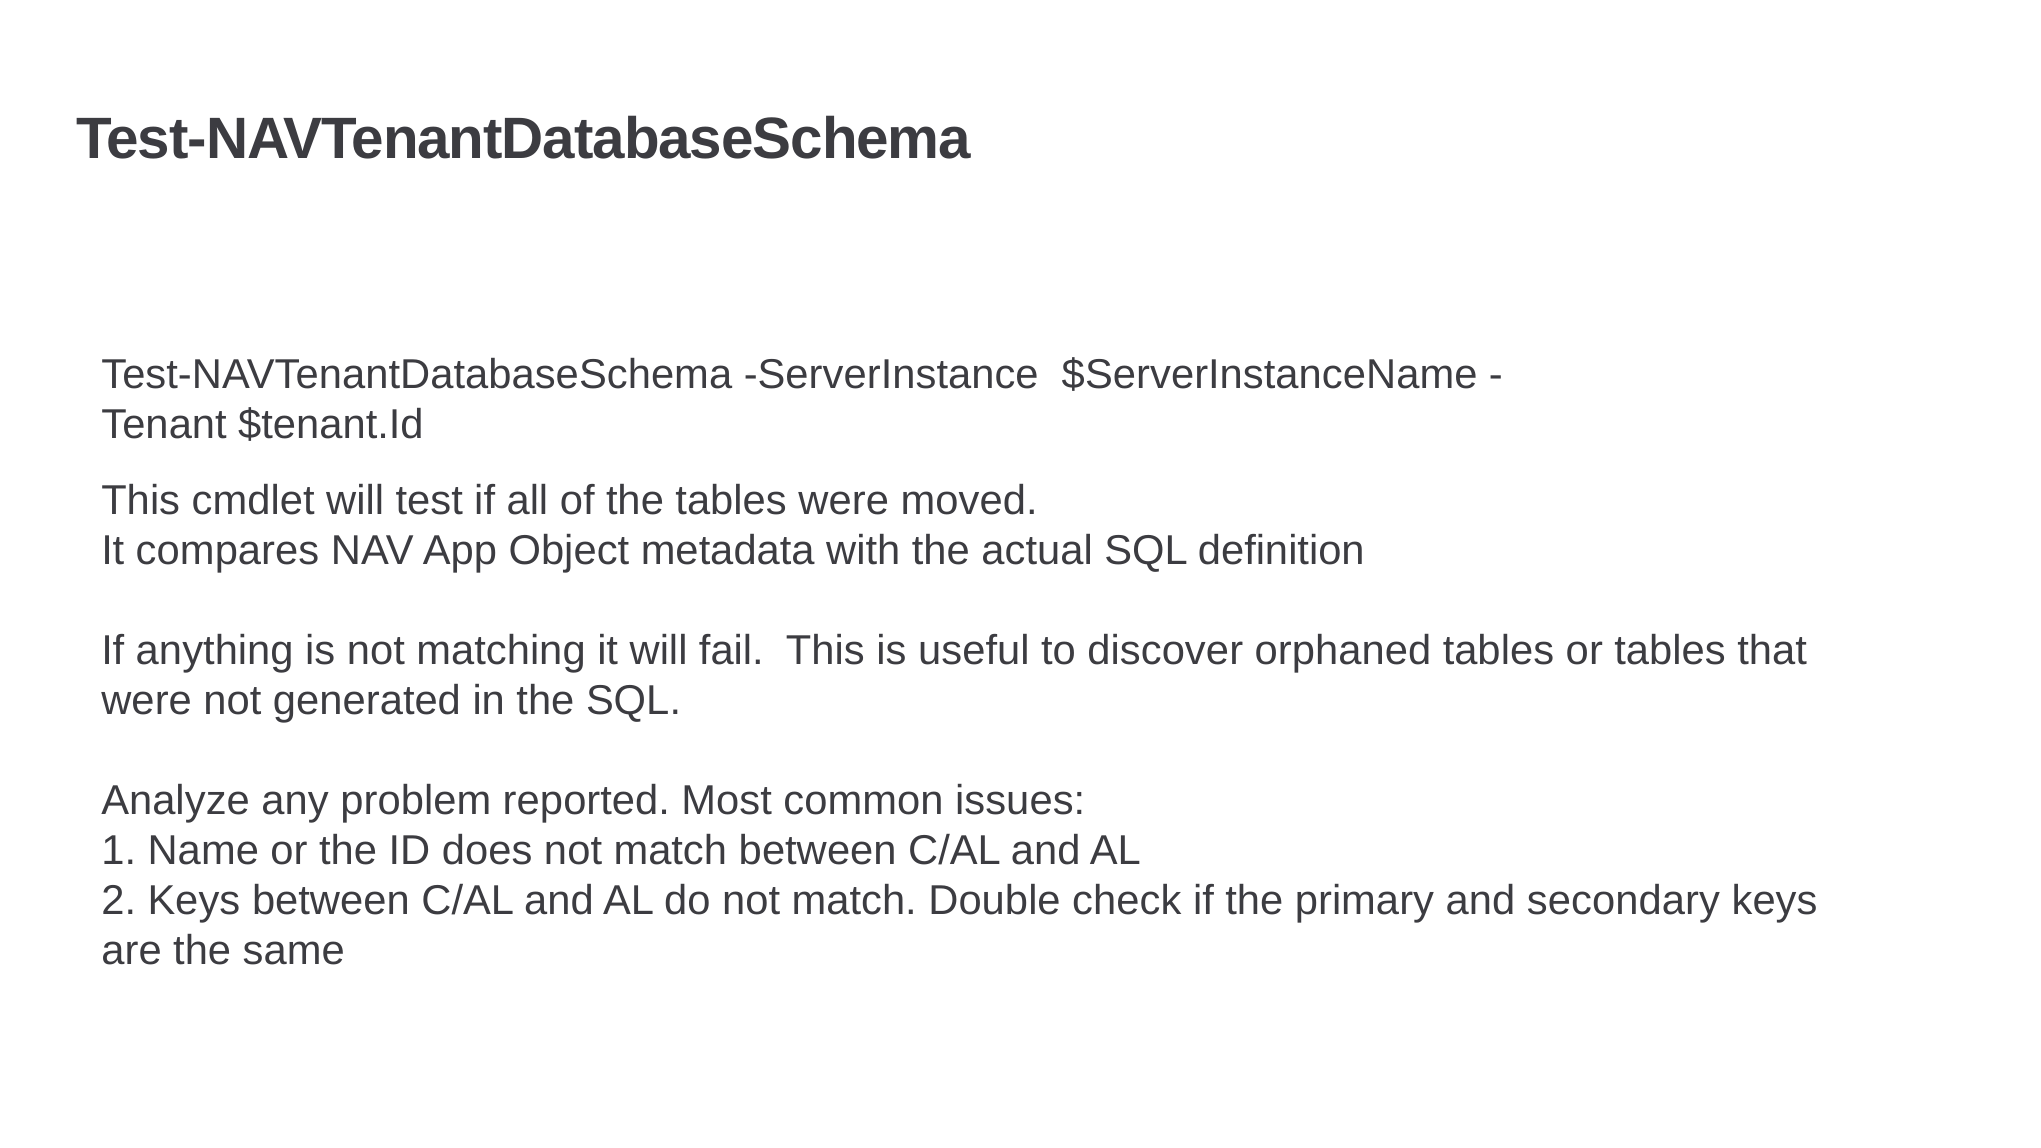

# Test-NAVTenantDatabaseSchema
Test-NAVTenantDatabaseSchema -ServerInstance  $ServerInstanceName -Tenant $tenant.Id

This cmdlet will test if all of the tables were moved.
It compares NAV App Object metadata with the actual SQL definition

If anything is not matching it will fail.  This is useful to discover orphaned tables or tables that were not generated in the SQL.

Analyze any problem reported. Most common issues:
1. Name or the ID does not match between C/AL and AL
2. Keys between C/AL and AL do not match. Double check if the primary and secondary keys are the same